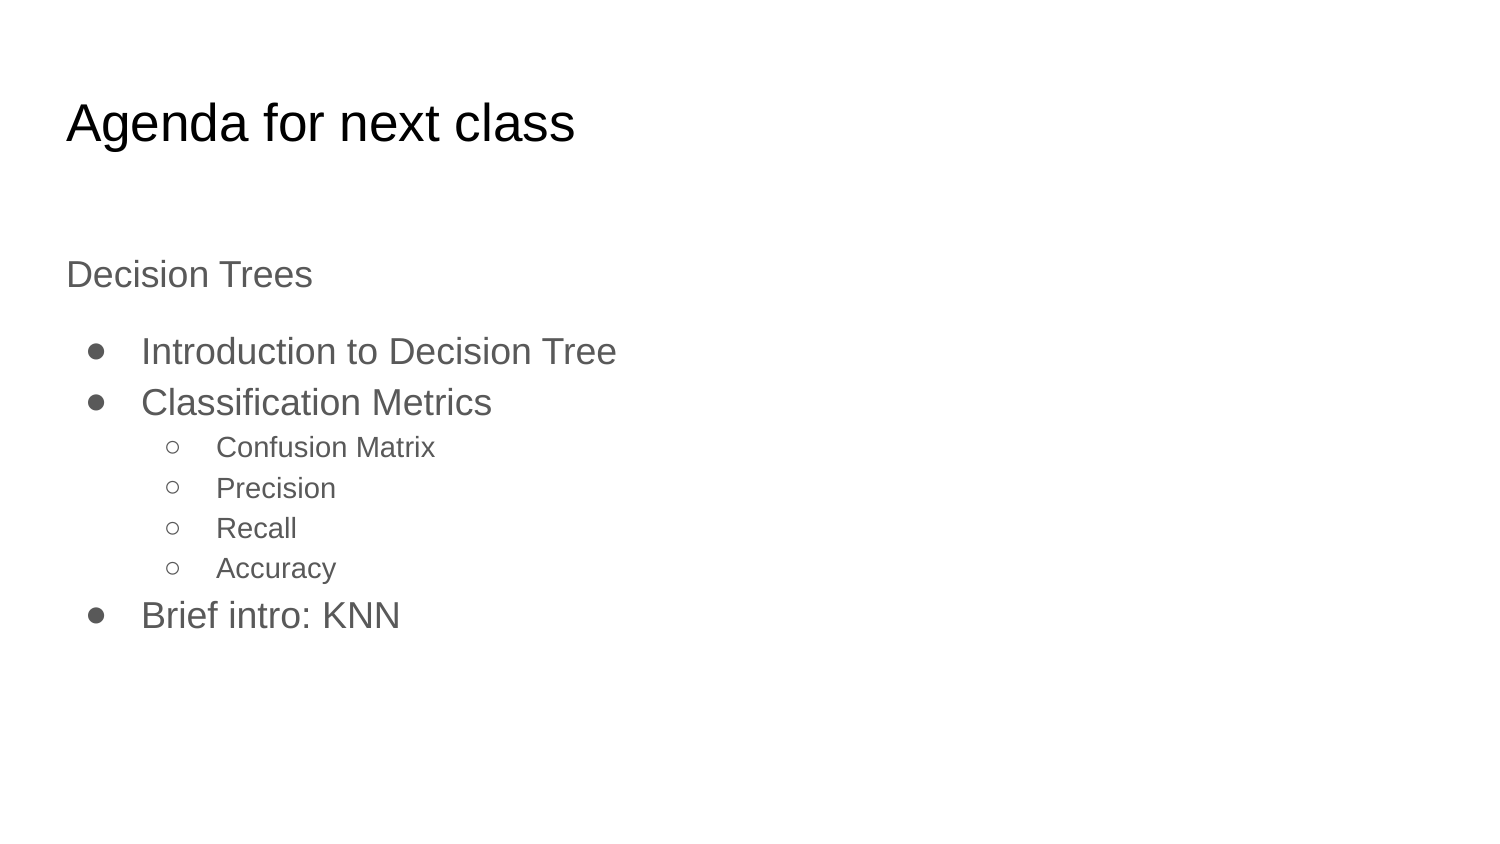

# Agenda for next class
Decision Trees
Introduction to Decision Tree
Classification Metrics
Confusion Matrix
Precision
Recall
Accuracy
Brief intro: KNN